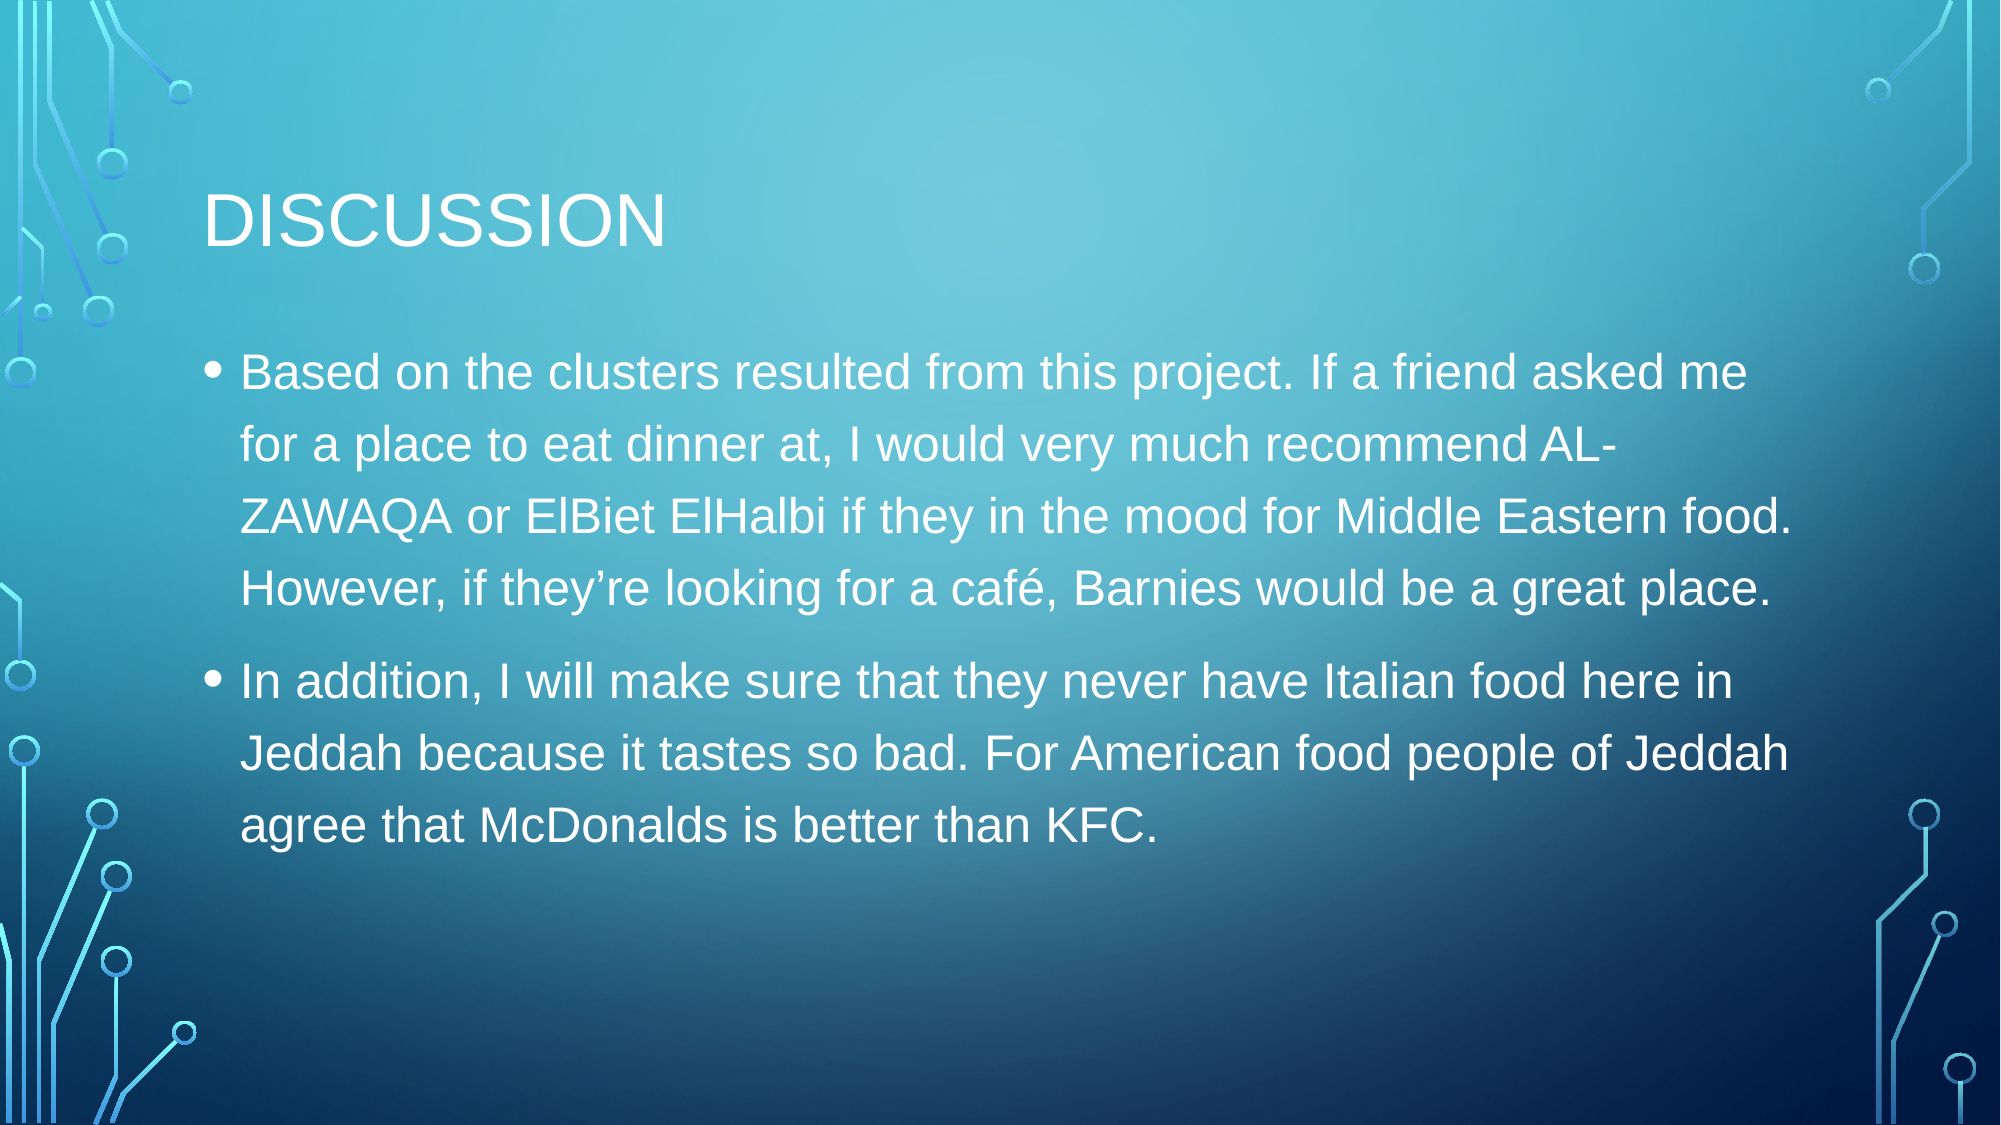

# Discussion
Based on the clusters resulted from this project. If a friend asked me for a place to eat dinner at, I would very much recommend AL-ZAWAQA or ElBiet ElHalbi if they in the mood for Middle Eastern food. However, if they’re looking for a café, Barnies would be a great place.
In addition, I will make sure that they never have Italian food here in Jeddah because it tastes so bad. For American food people of Jeddah agree that McDonalds is better than KFC.